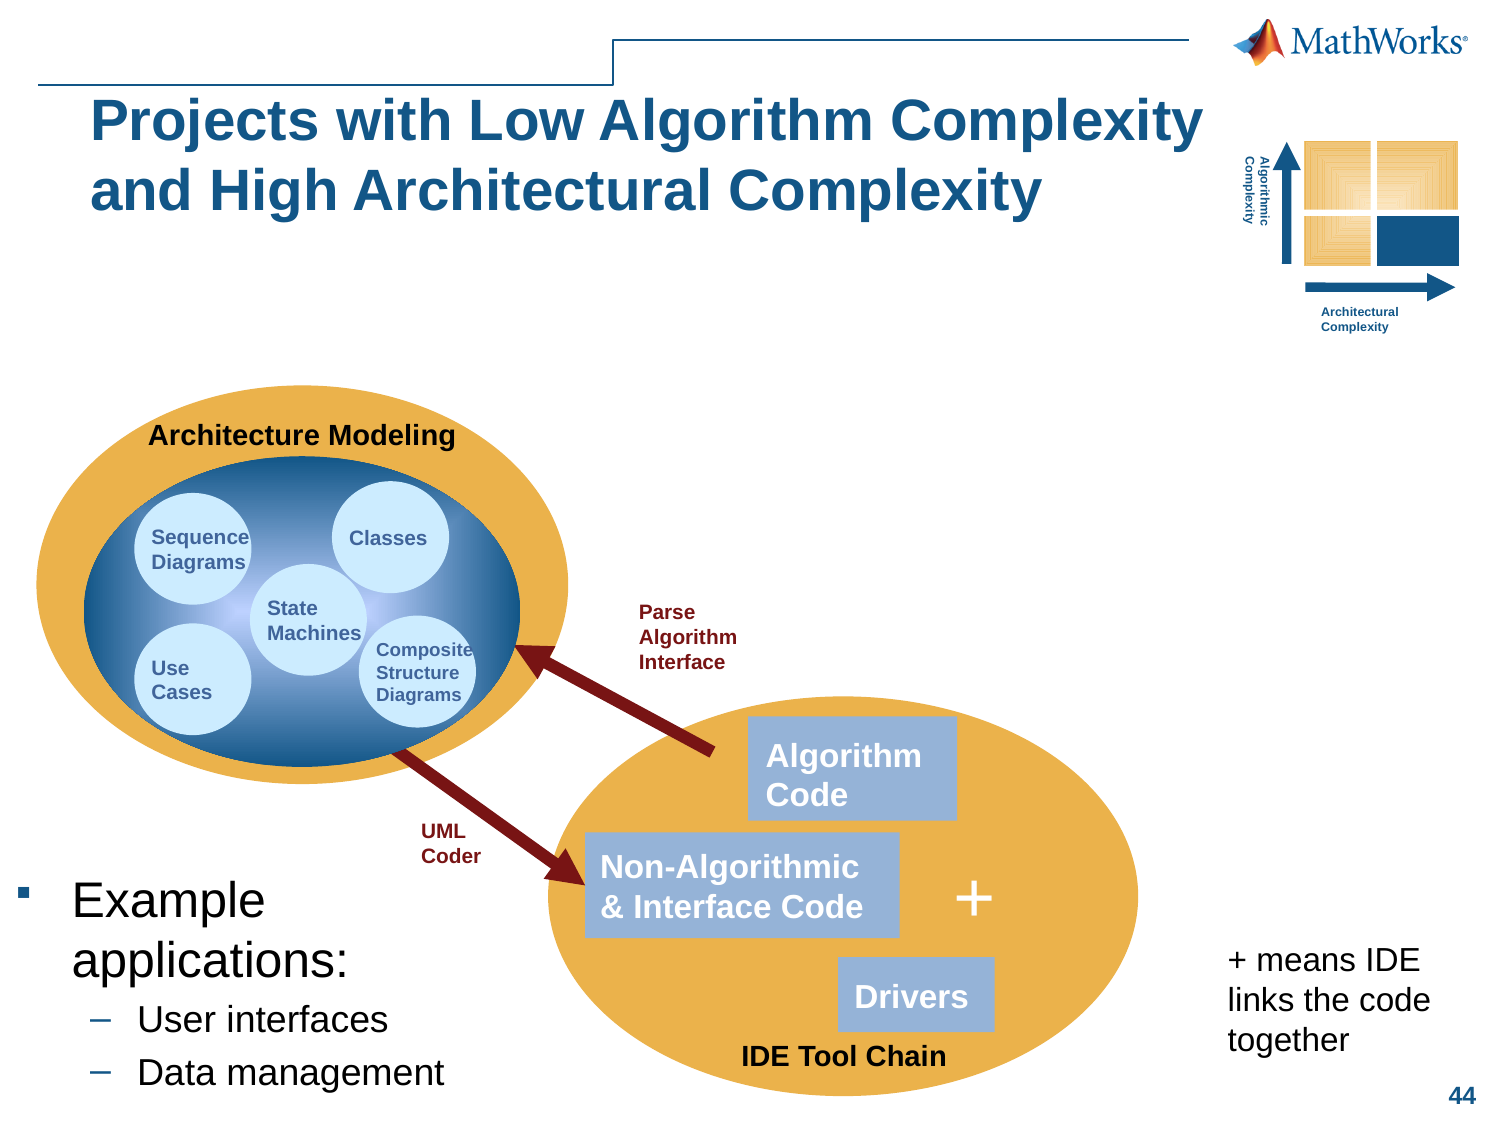

# Projects with Low Algorithm Complexity and High Architectural Complexity

Algorithmic Complexity

Architectural Complexity

Architecture Modeling

Classes
Sequence
Diagrams
State
Machines
Composite
Structure
Diagrams
Use
Cases
UML
Parse Algorithm Interface

Algorithm Code
UML Coder
Non-Algorithmic & Interface Code
+
Example applications:
User interfaces
Data management
+ means IDE links the code together

Drivers
IDE Tool Chain